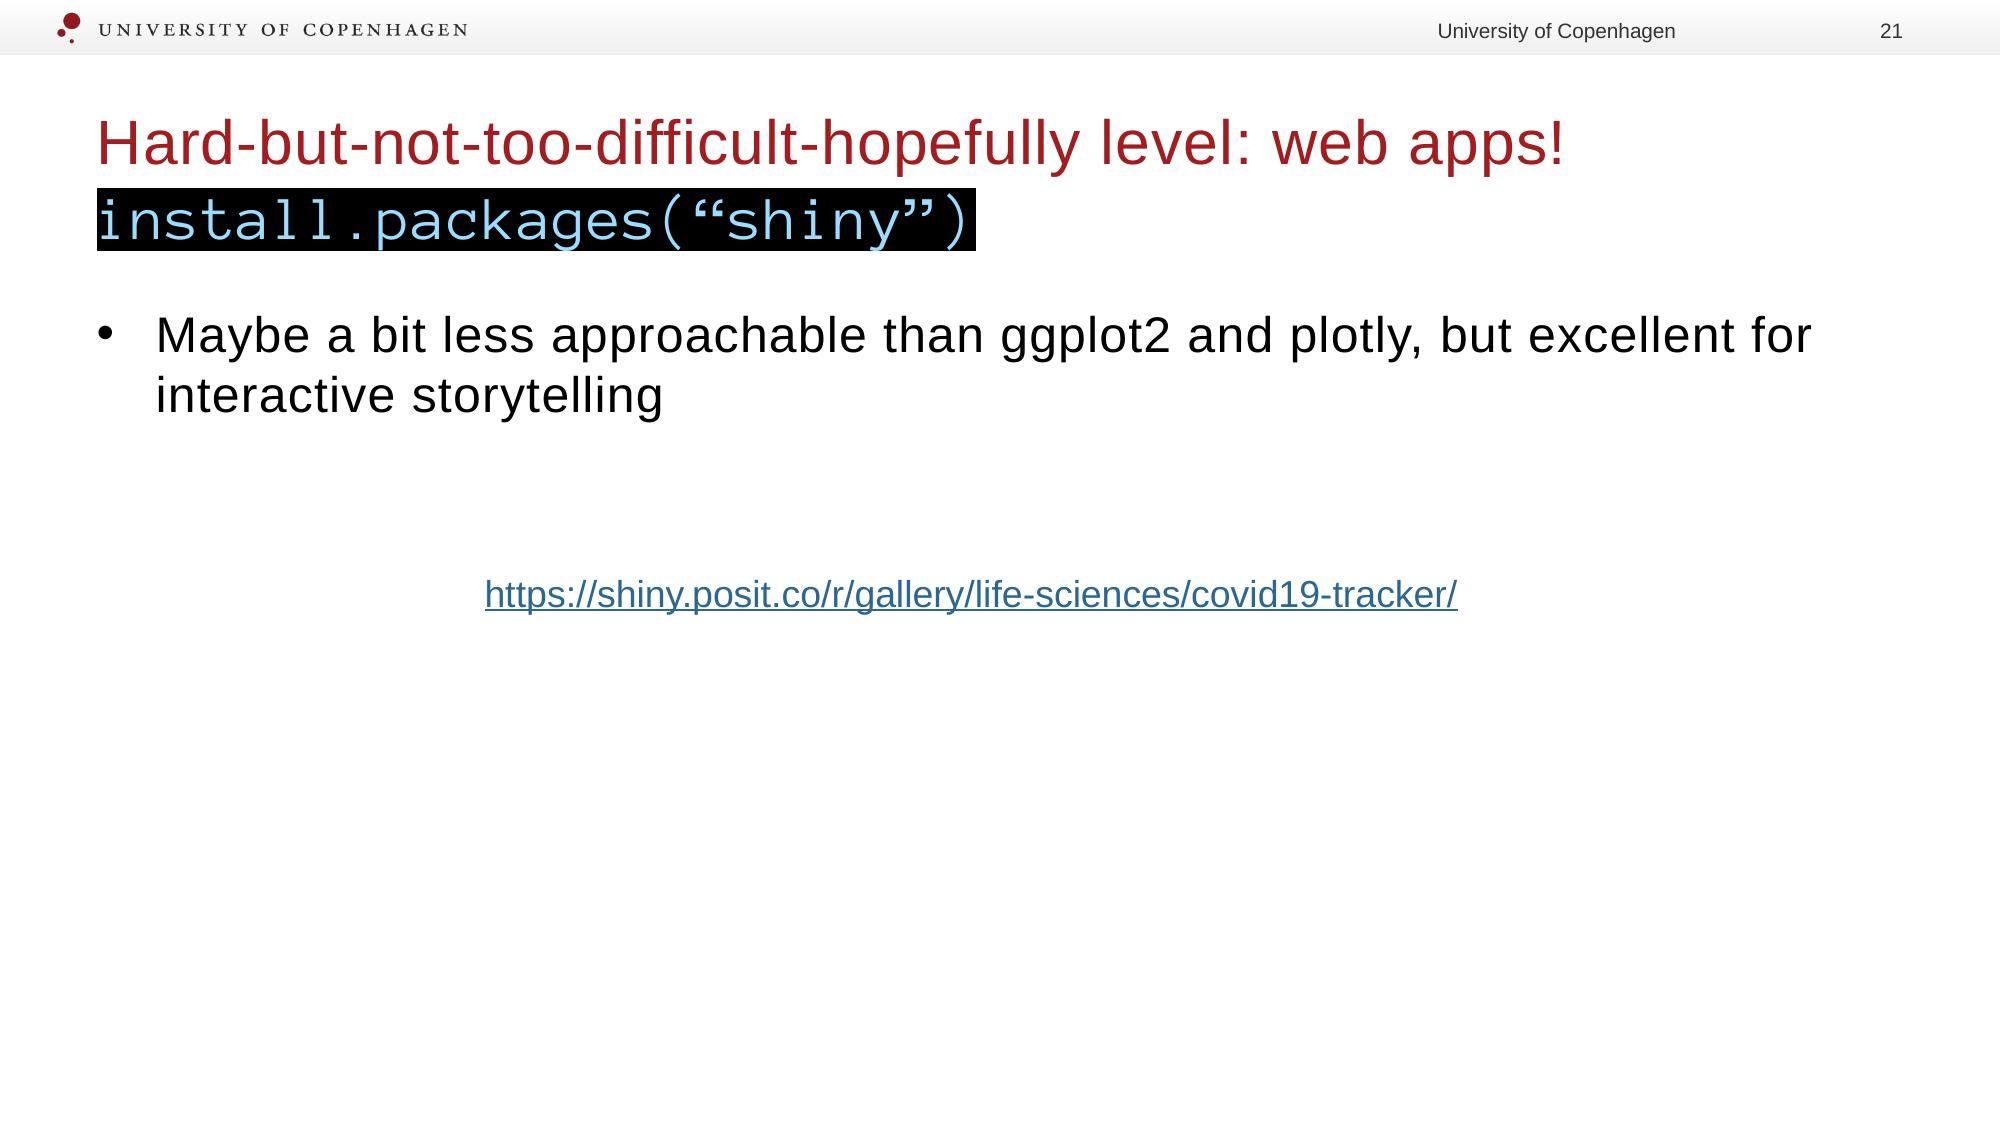

University of Copenhagen

21
# Hard-but-not-too-difficult-hopefully level: web apps! install.packages(“shiny”)
Maybe a bit less approachable than ggplot2 and plotly, but excellent for interactive storytelling

https://shiny.posit.co/r/gallery/life-sciences/covid19-tracker/